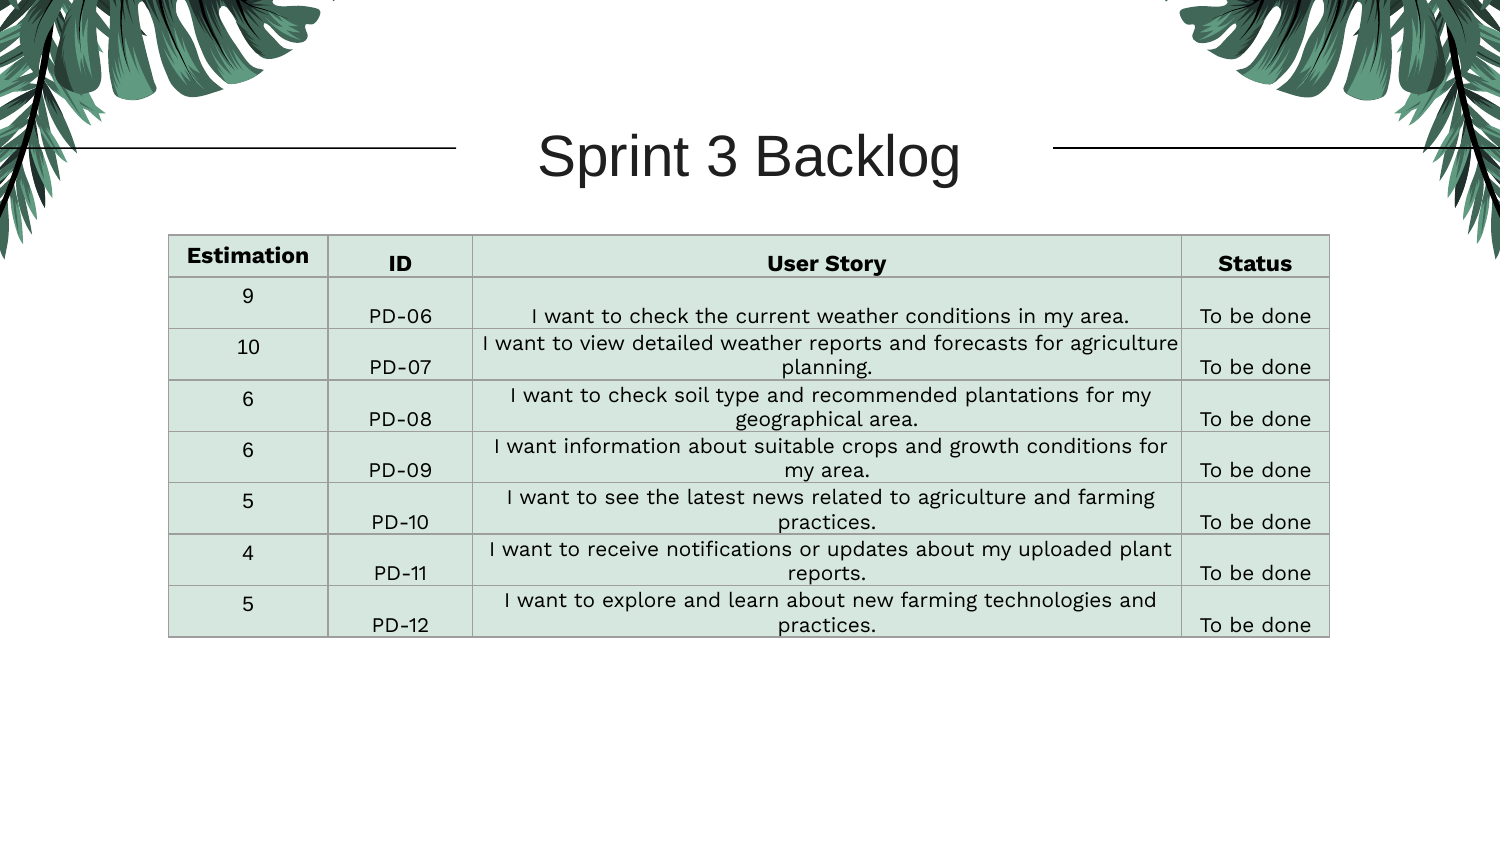

# Sprint 3 Backlog
| Estimation | ID | User Story | Status |
| --- | --- | --- | --- |
| 9 | PD-06 | I want to check the current weather conditions in my area. | To be done |
| 10 | PD-07 | I want to view detailed weather reports and forecasts for agriculture planning. | To be done |
| 6 | PD-08 | I want to check soil type and recommended plantations for my geographical area. | To be done |
| 6 | PD-09 | I want information about suitable crops and growth conditions for my area. | To be done |
| 5 | PD-10 | I want to see the latest news related to agriculture and farming practices. | To be done |
| 4 | PD-11 | I want to receive notifications or updates about my uploaded plant reports. | To be done |
| 5 | PD-12 | I want to explore and learn about new farming technologies and practices. | To be done |